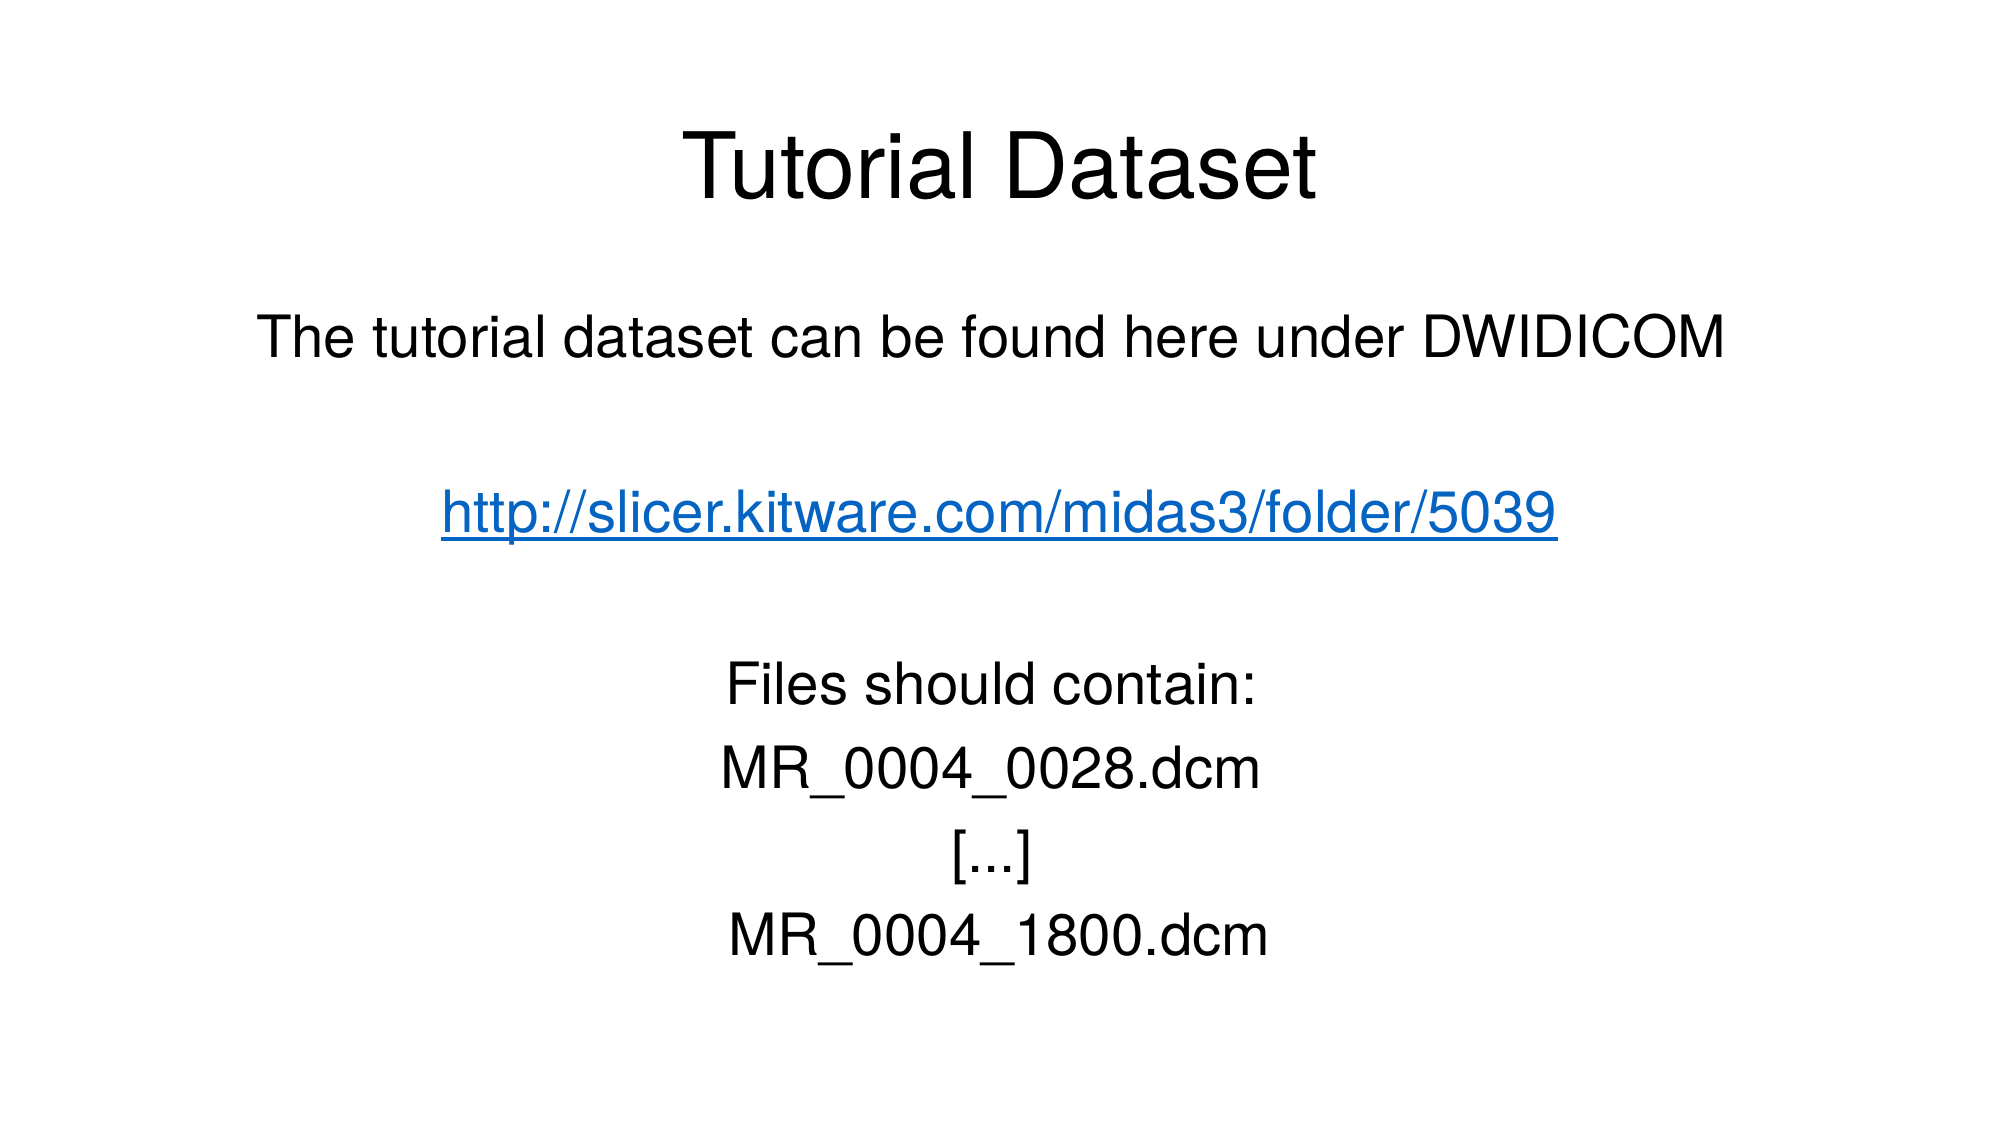

# Tutorial Dataset
The tutorial dataset can be found here under DWIDICOM

http://slicer.kitware.com/midas3/folder/5039

Files should contain:
MR_0004_0028.dcm
[...]
MR_0004_1800.dcm